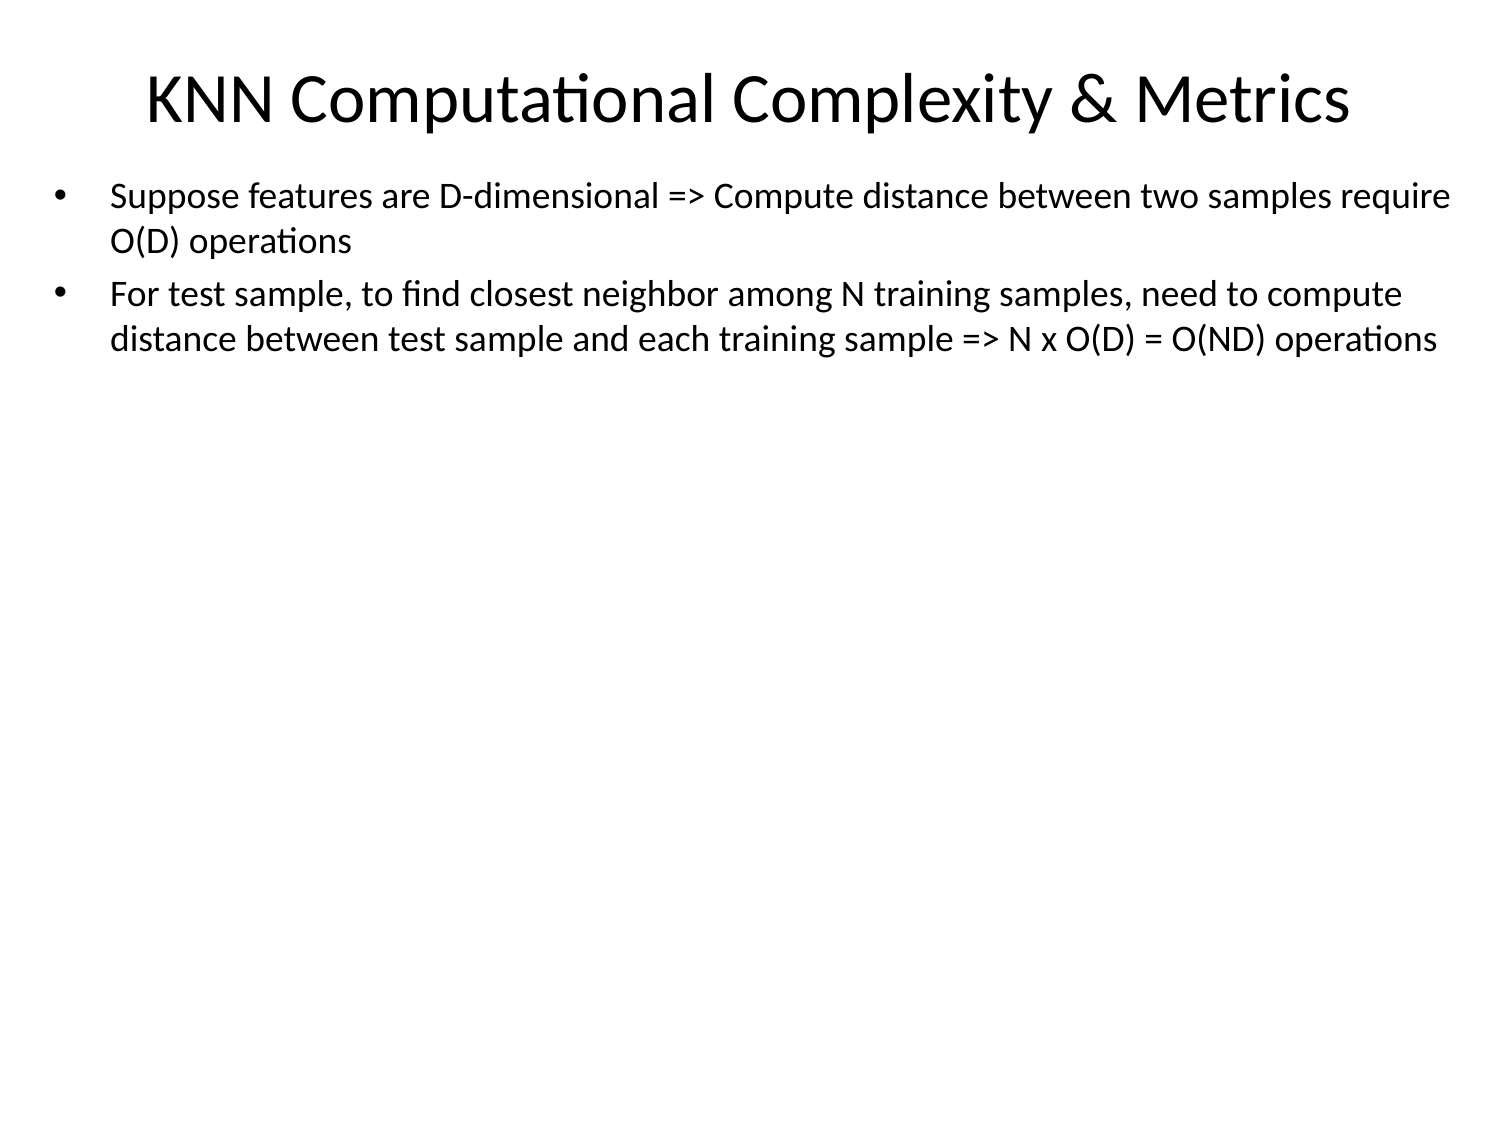

# KNN Computational Complexity & Metrics
Suppose features are D-dimensional => Compute distance between two samples require O(D) operations
For test sample, to find closest neighbor among N training samples, need to compute distance between test sample and each training sample => N x O(D) = O(ND) operations